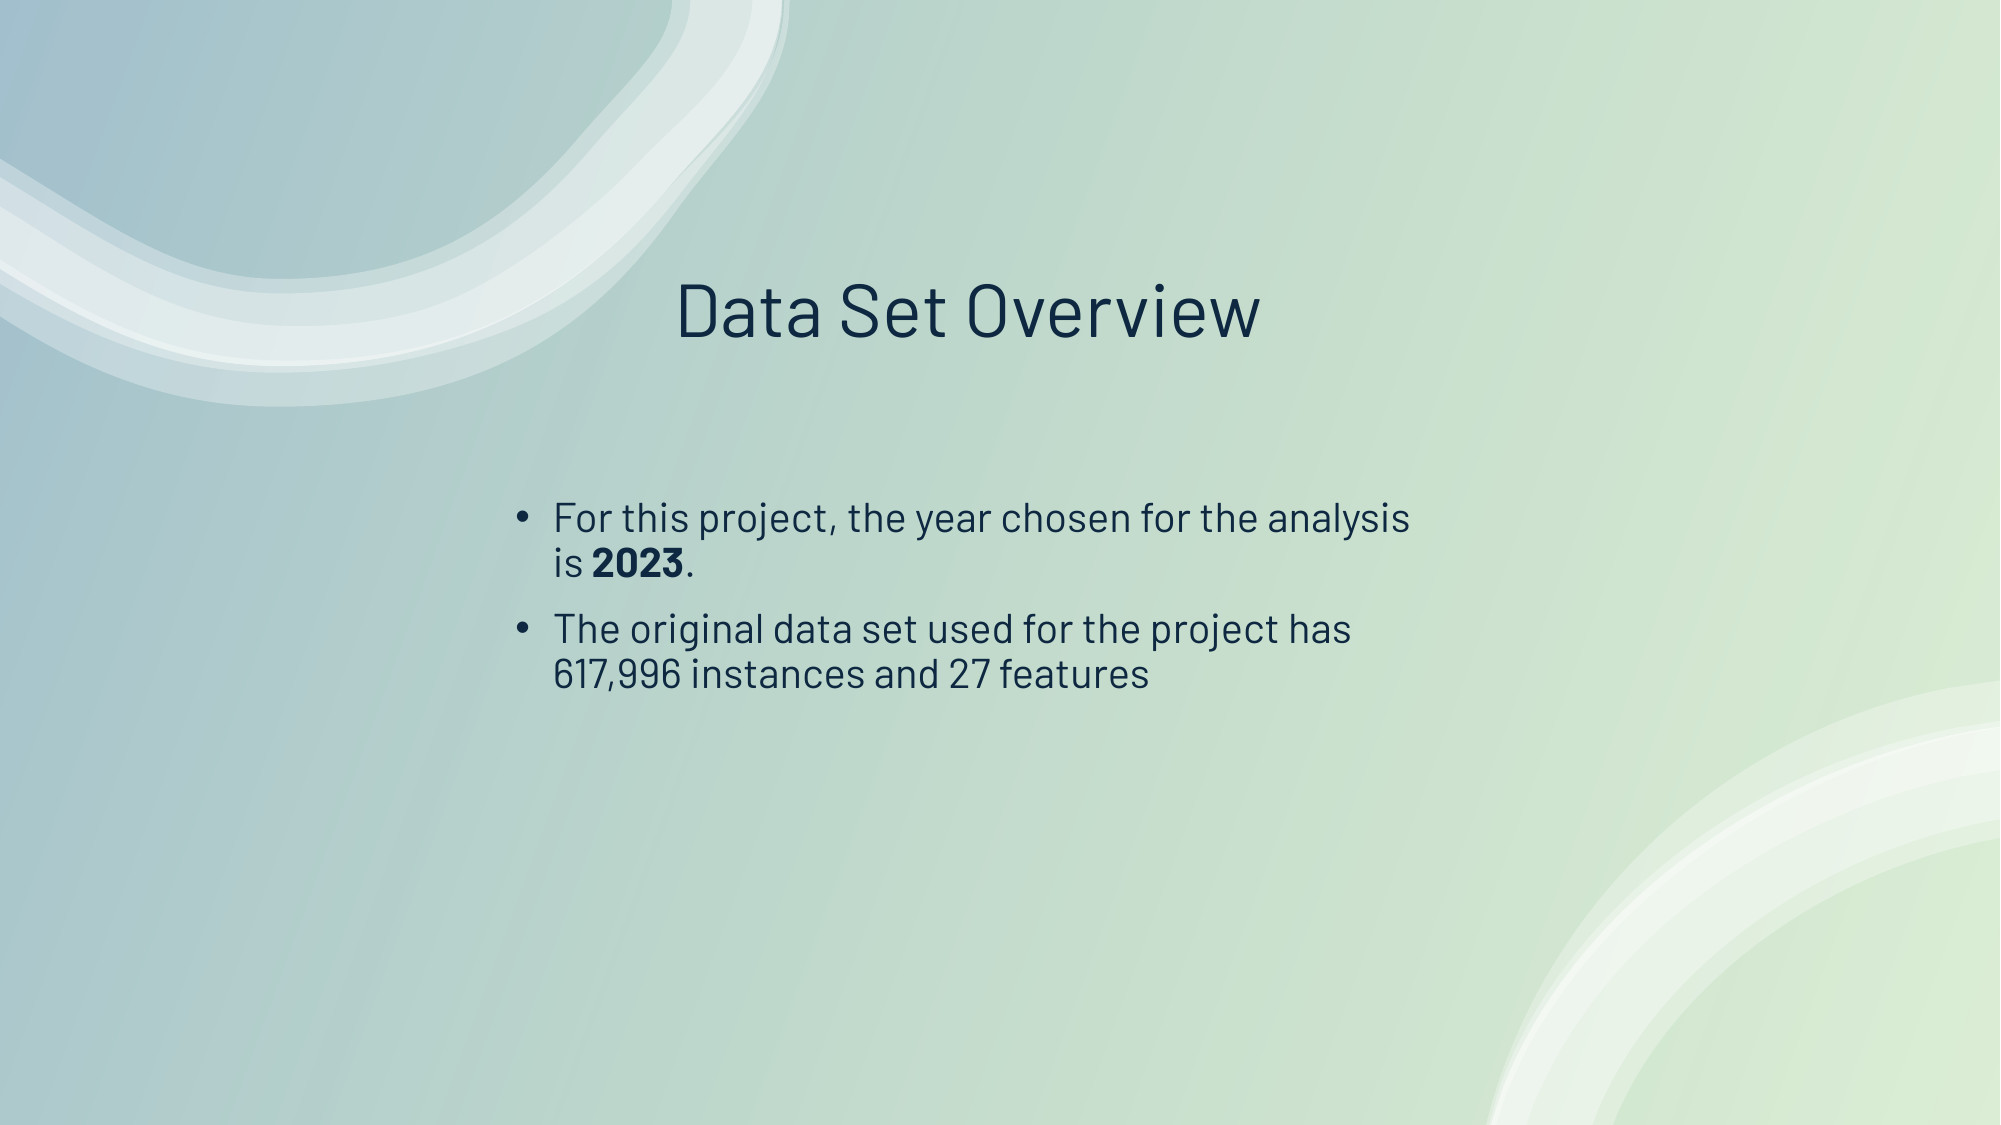

# Data Set Overview
For this project, the year chosen for the analysis is 2023.
The original data set used for the project has 617,996 instances and 27 features